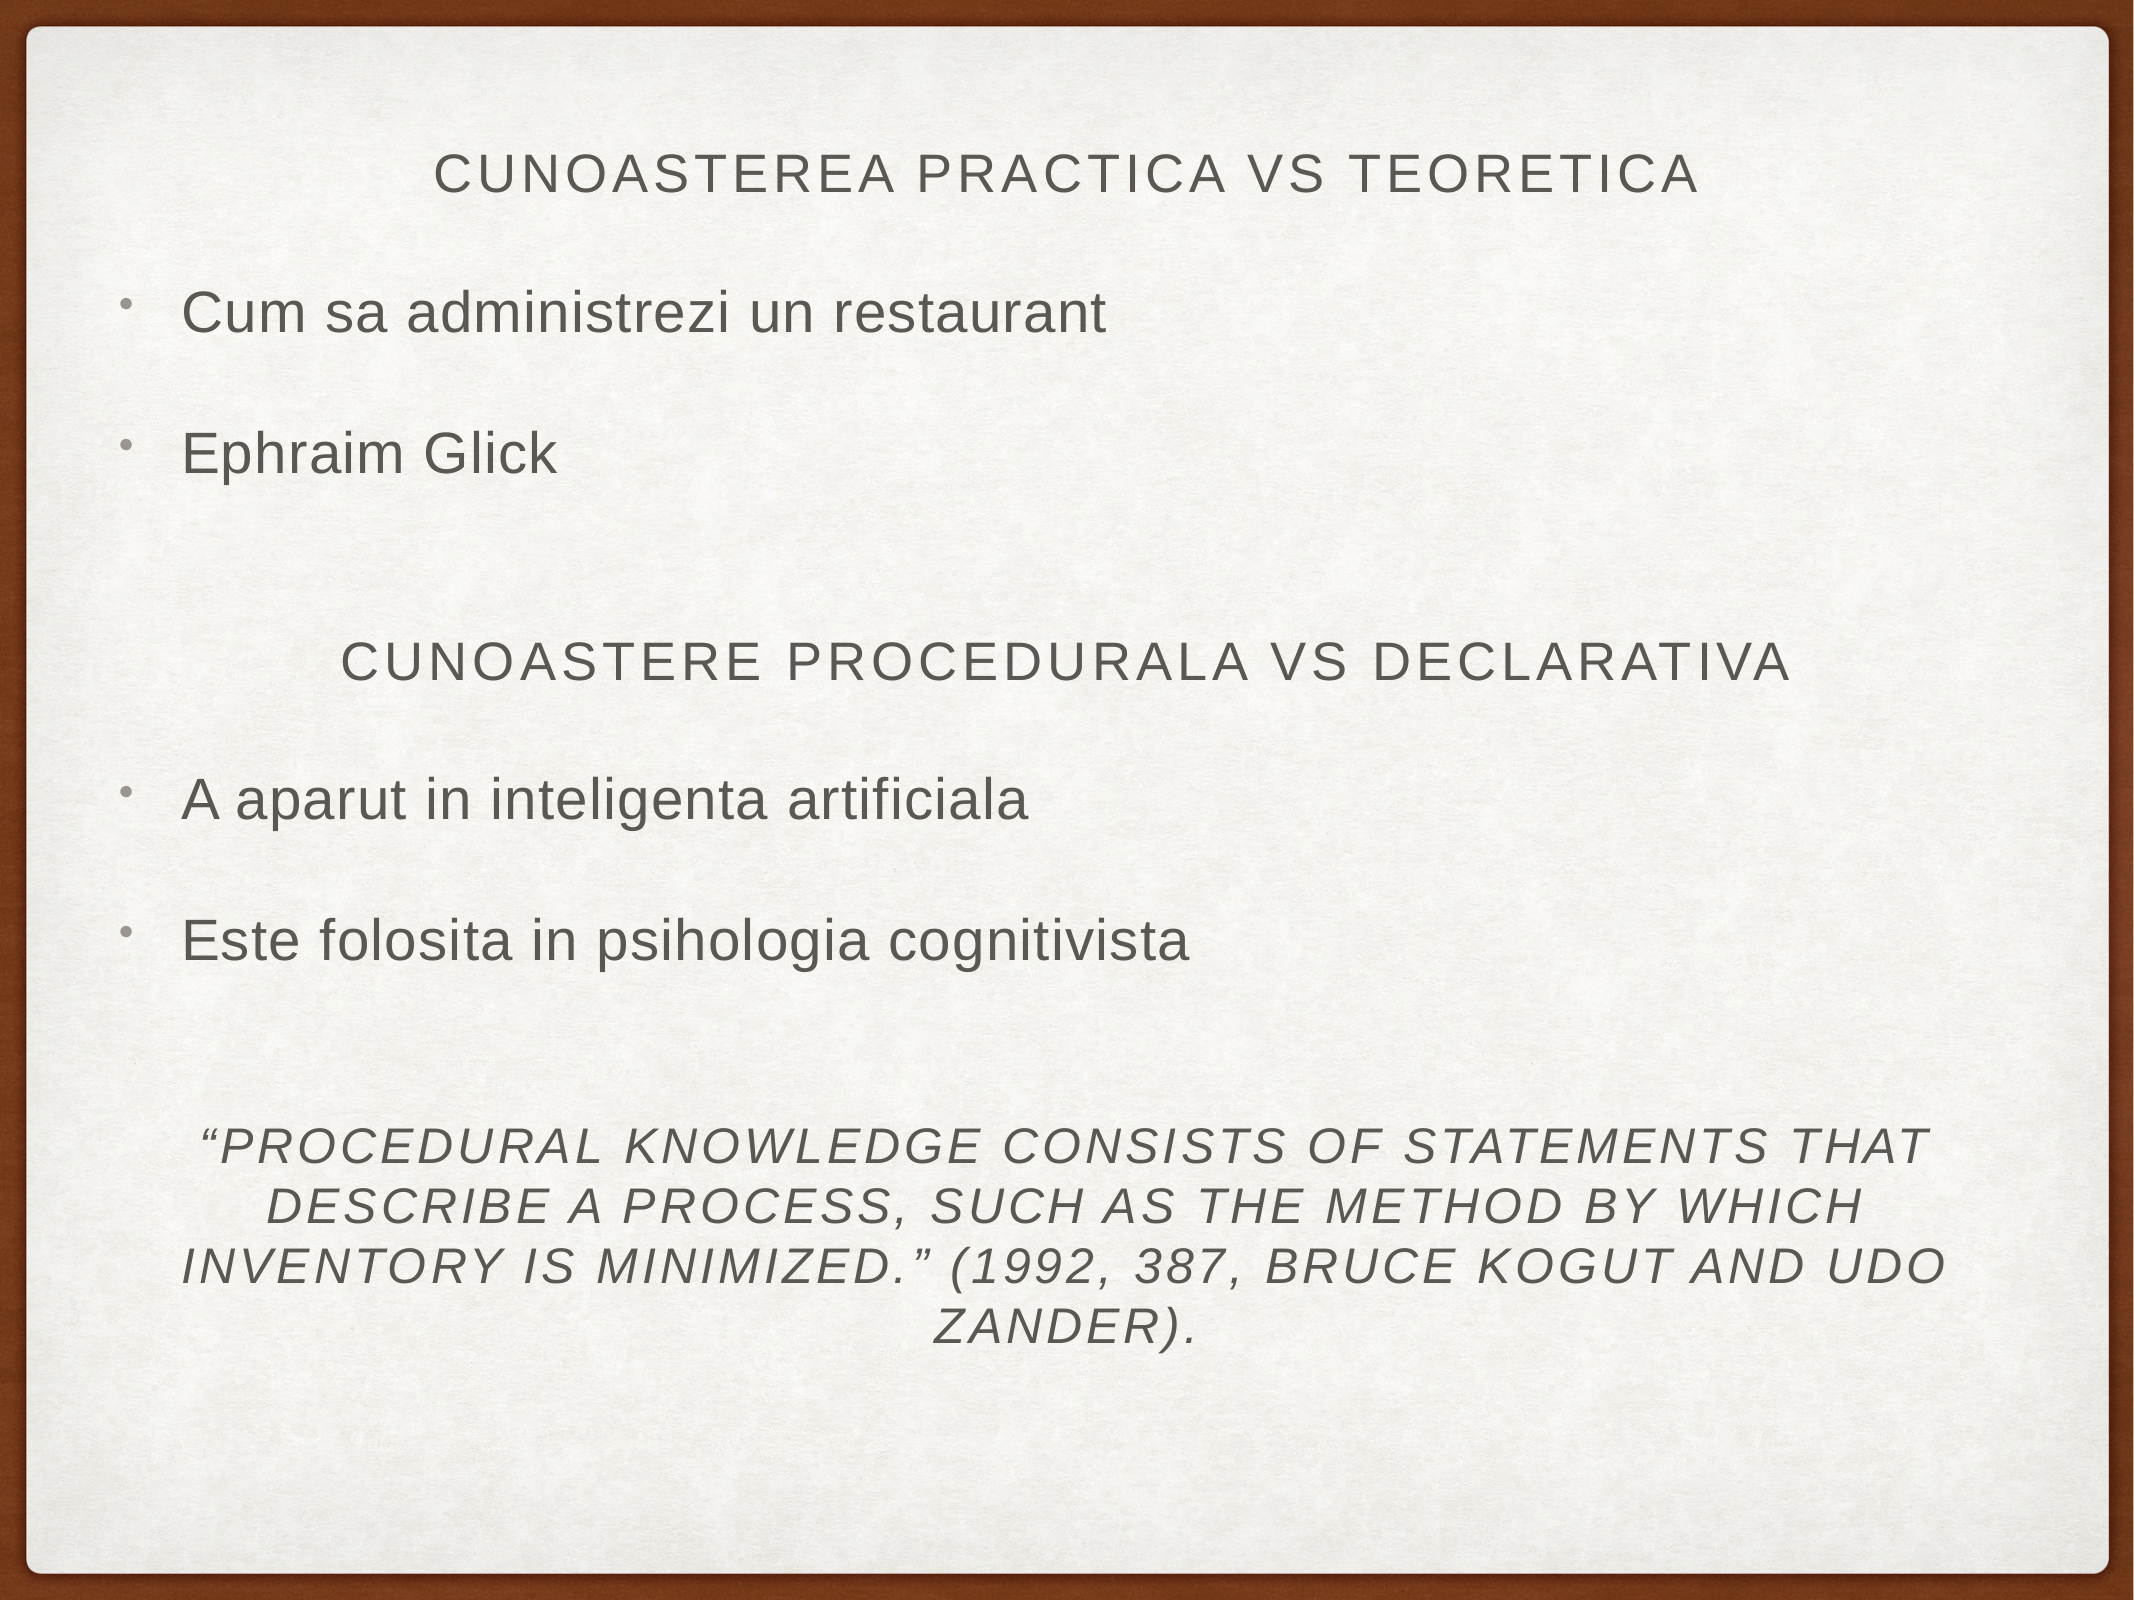

Cunoasterea practica vs teoretica
Cum sa administrezi un restaurant
Ephraim Glick

Cunoastere procedurala vs declarativa
A aparut in inteligenta artificiala
Este folosita in psihologia cognitivista

“Procedural knowledge consists of statements that describe a process, such as the method by which inventory is minimized.” (1992, 387, Bruce Kogut and Udo Zander).